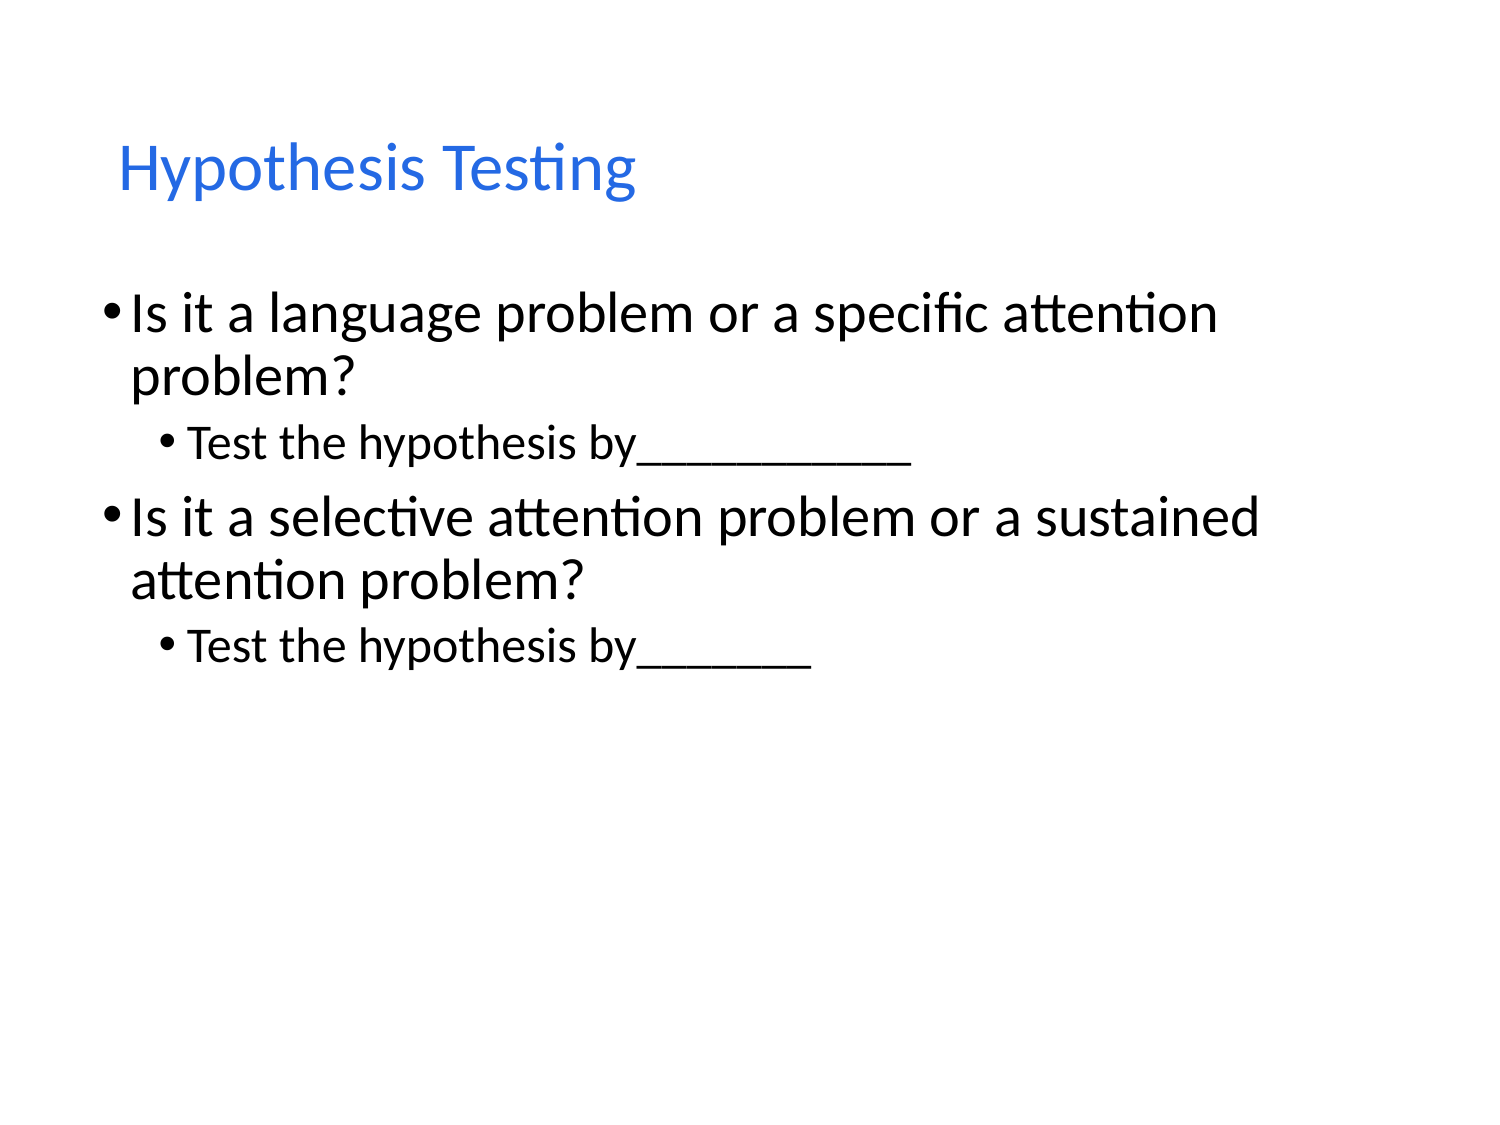

# Hypothesis Testing
Is it a language problem or a specific attention problem?
Test the hypothesis by___________
Is it a selective attention problem or a sustained attention problem?
Test the hypothesis by_______